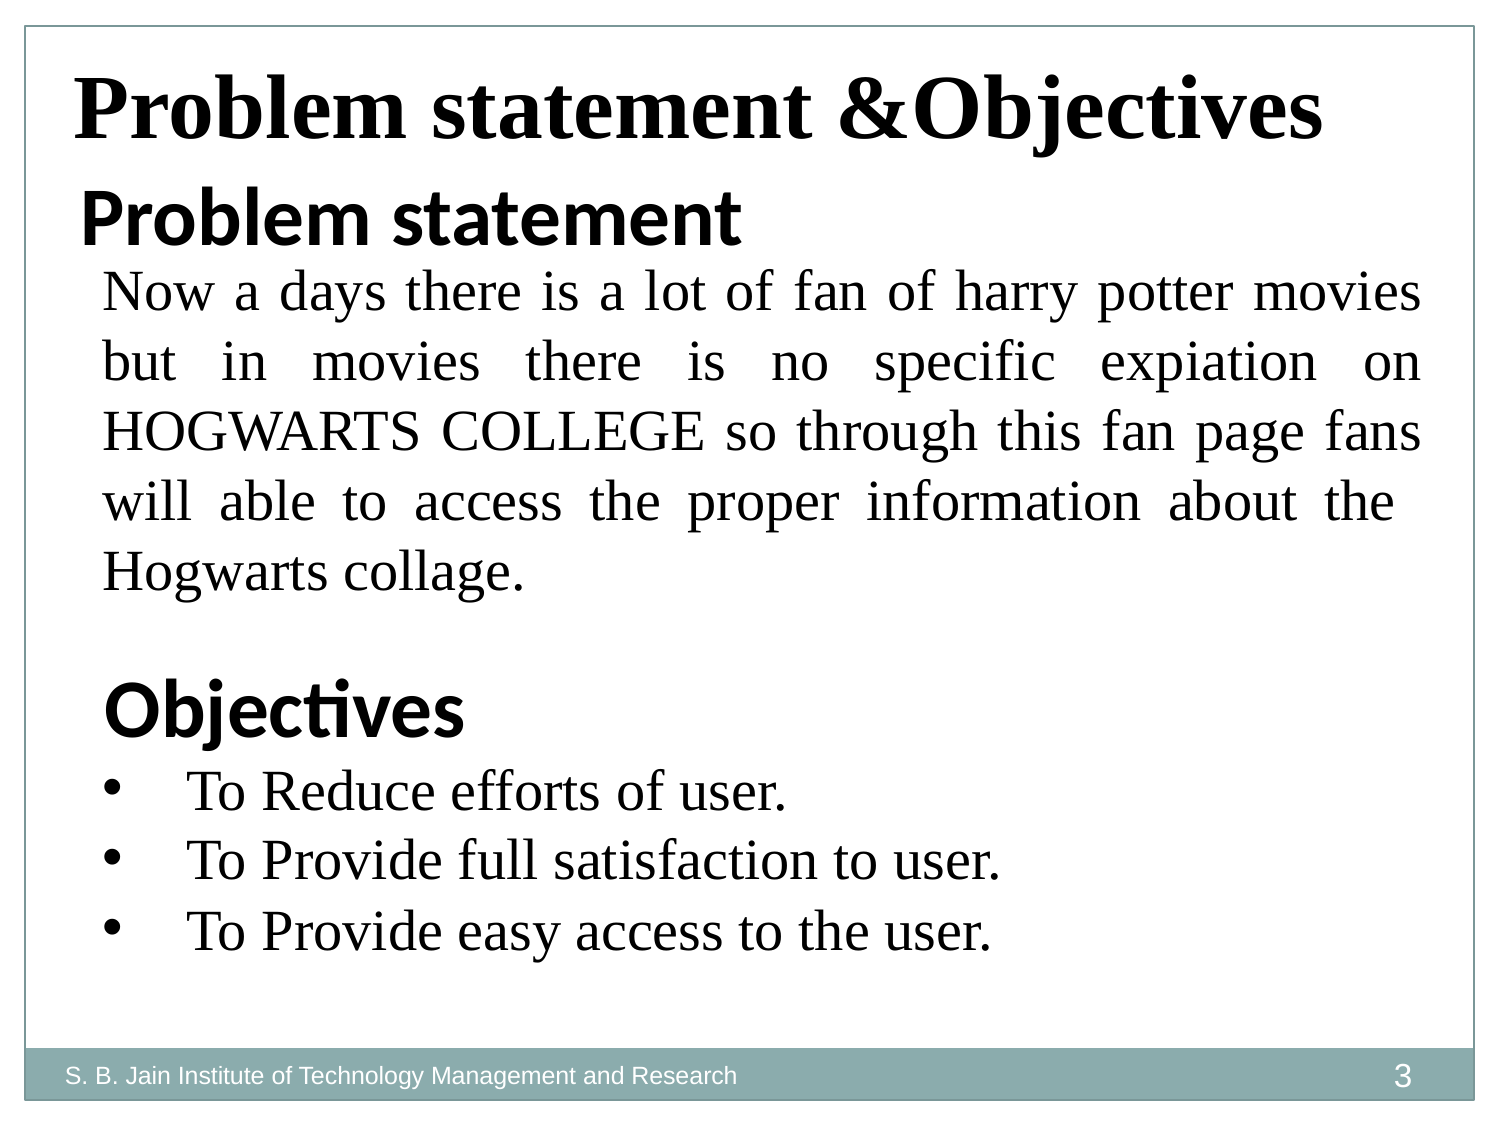

Problem statement &Objectives
Problem statement
Now a days there is a lot of fan of harry potter movies but in movies there is no specific expiation on HOGWARTS COLLEGE so through this fan page fans will able to access the proper information about the  Hogwarts collage.
Objectives

To Reduce efforts of user.
To Provide full satisfaction to user.
To Provide easy access to the user.

3
S. B. Jain Institute of Technology Management and Research